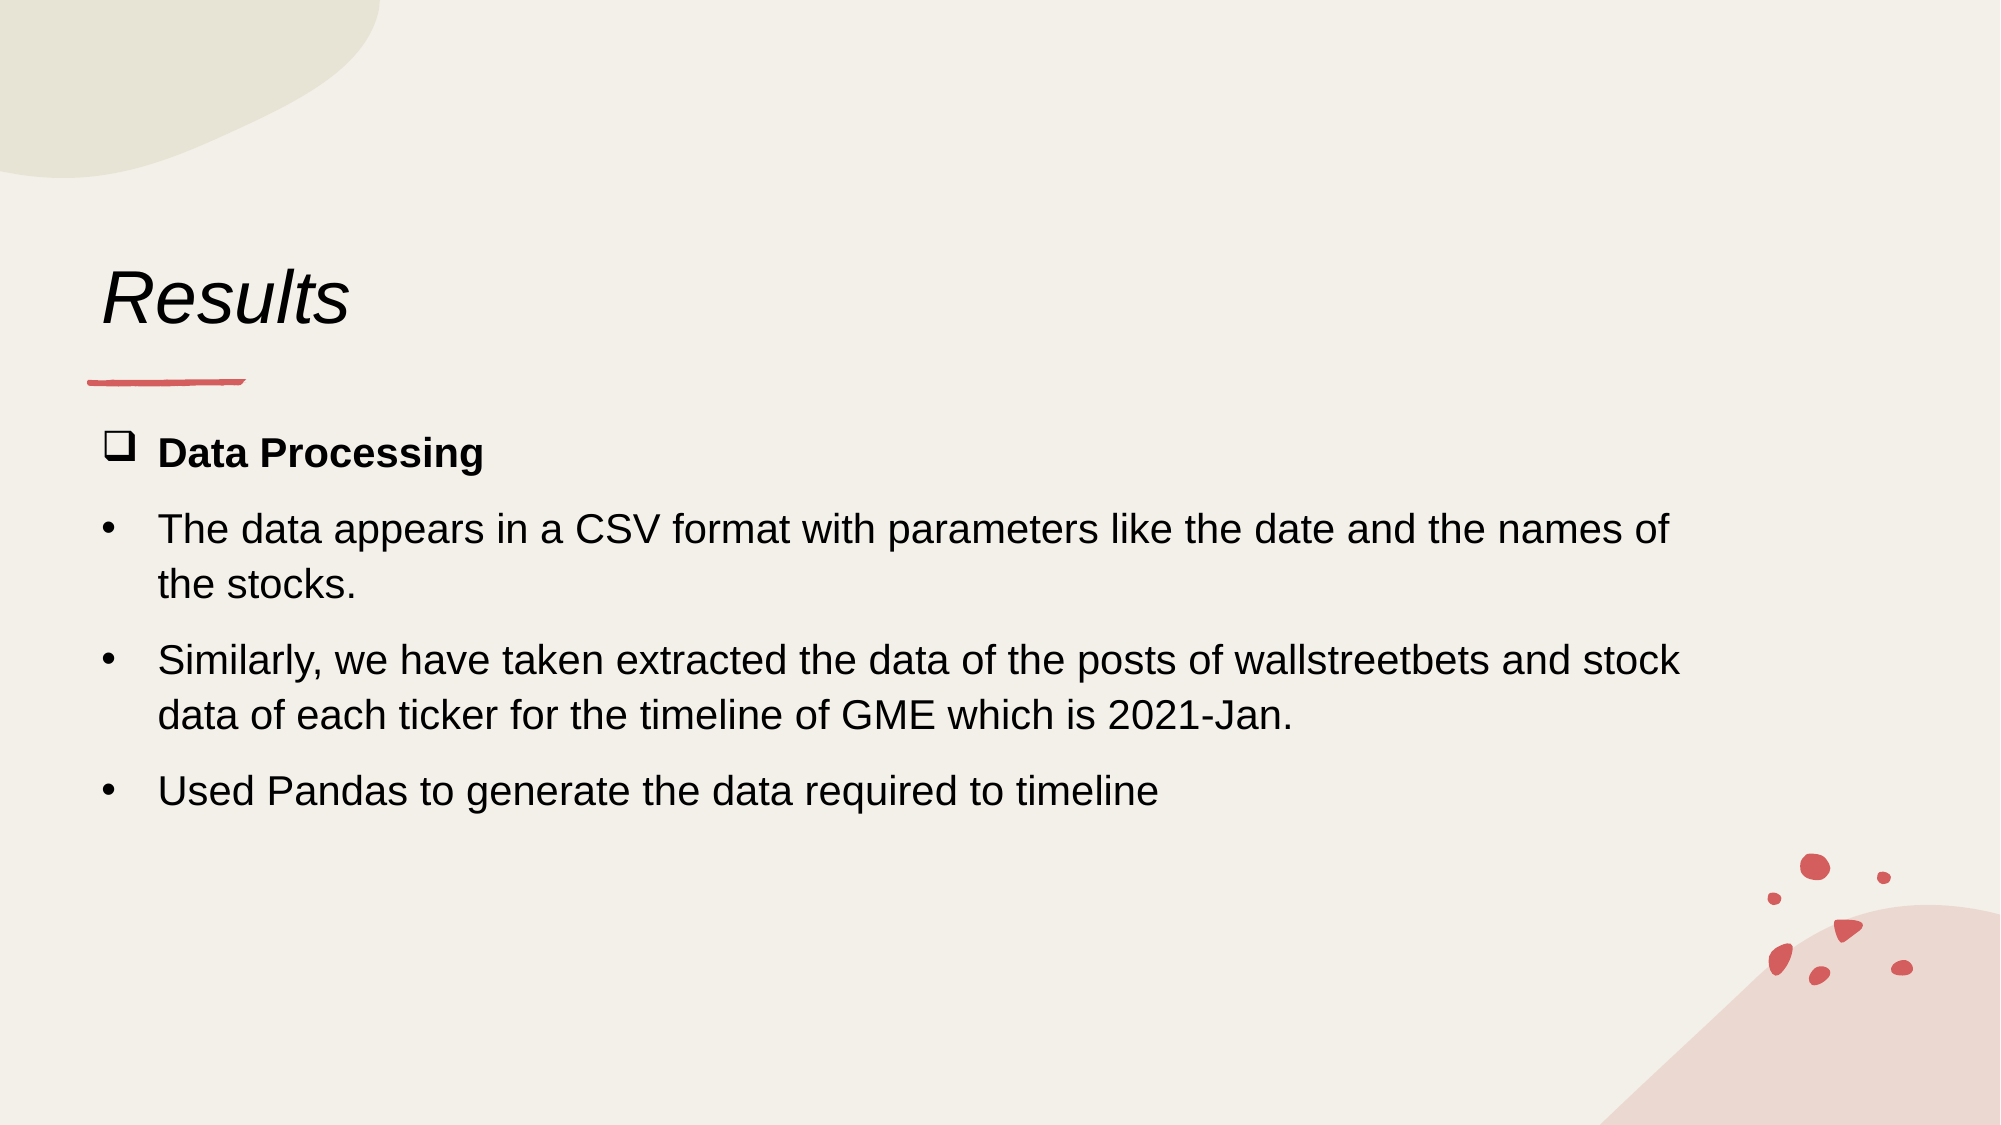

# Results
Data Processing
The data appears in a CSV format with parameters like the date and the names of the stocks.
Similarly, we have taken extracted the data of the posts of wallstreetbets and stock data of each ticker for the timeline of GME which is 2021-Jan.
Used Pandas to generate the data required to timeline